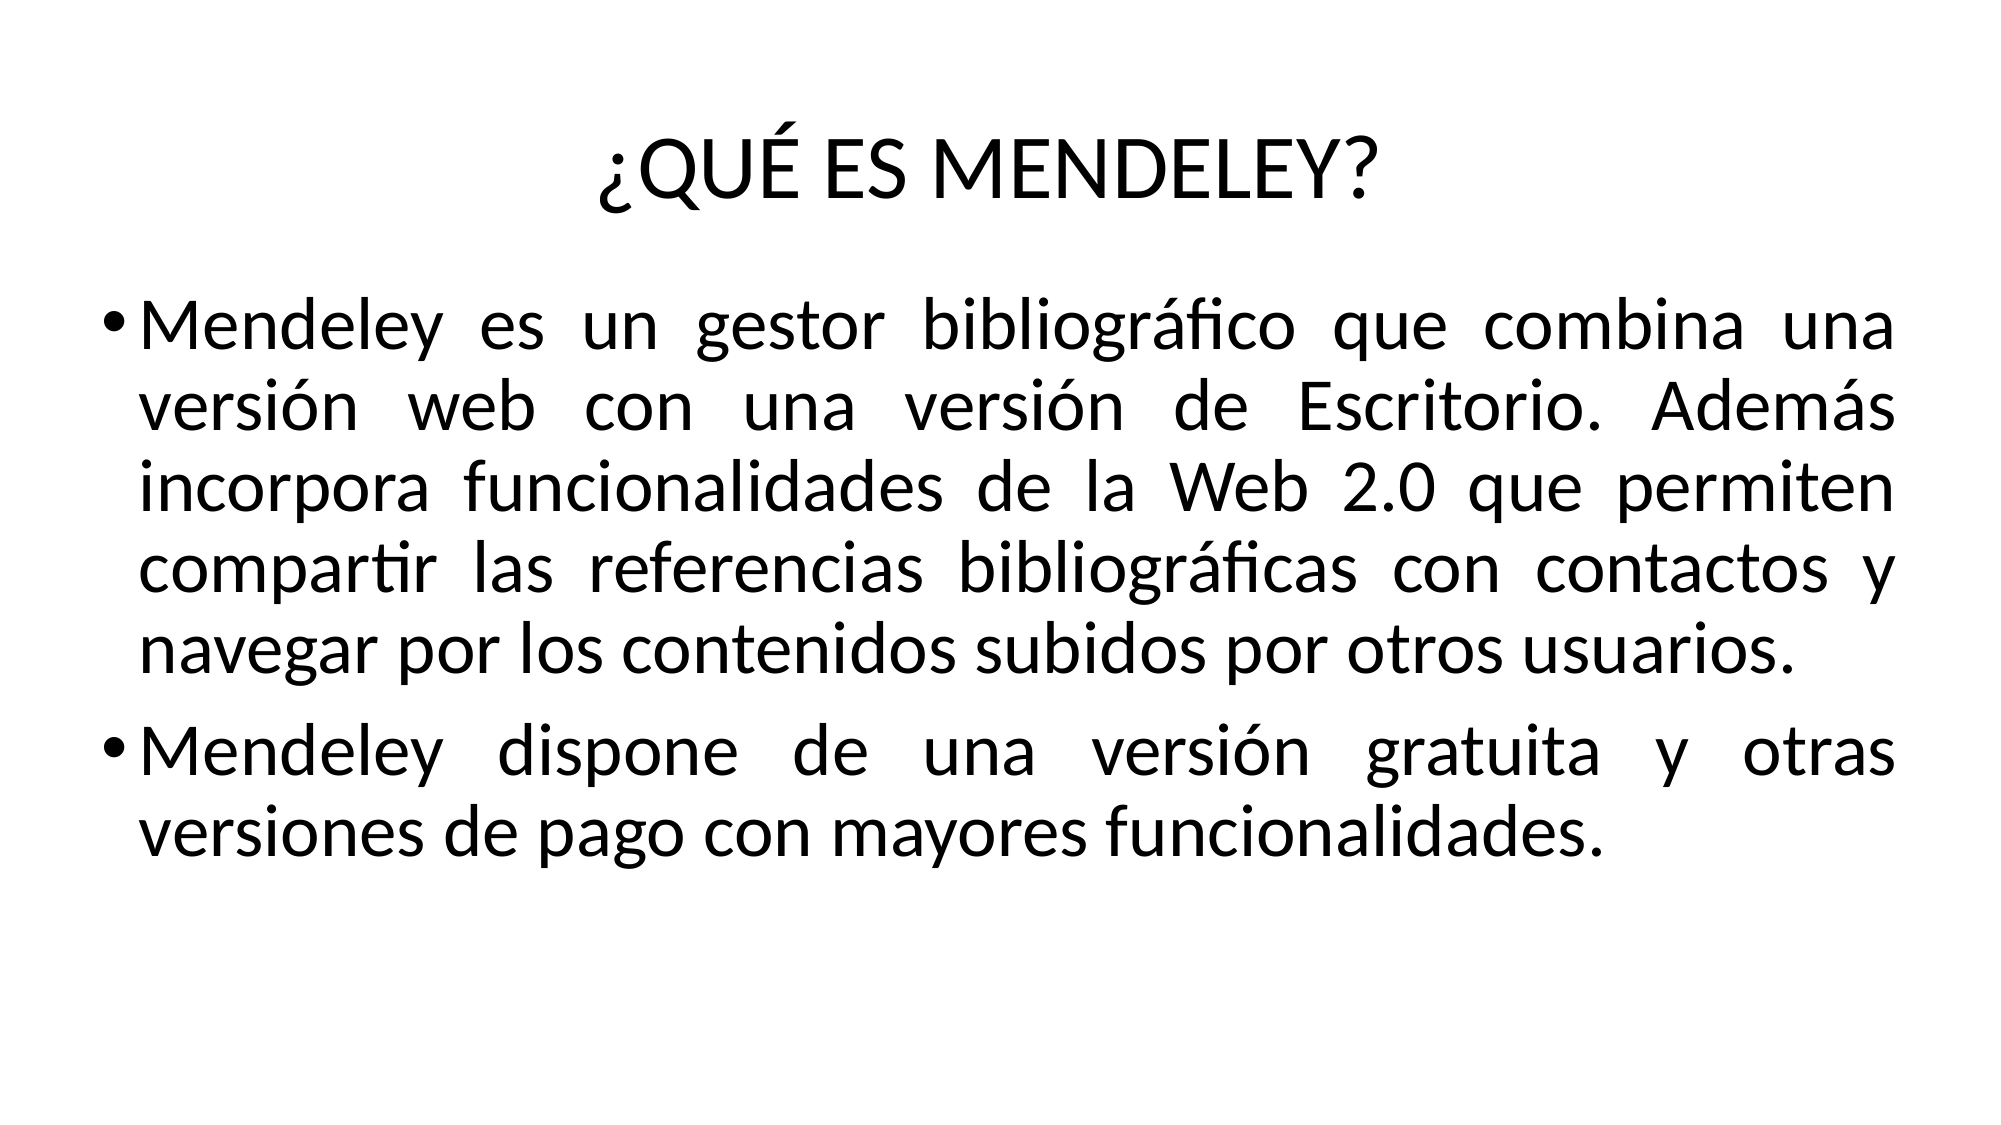

# ¿QUÉ ES MENDELEY?
Mendeley es un gestor bibliográfico que combina una versión web con una versión de Escritorio. Además incorpora funcionalidades de la Web 2.0 que permiten compartir las referencias bibliográficas con contactos y navegar por los contenidos subidos por otros usuarios.
Mendeley dispone de una versión gratuita y otras versiones de pago con mayores funcionalidades.